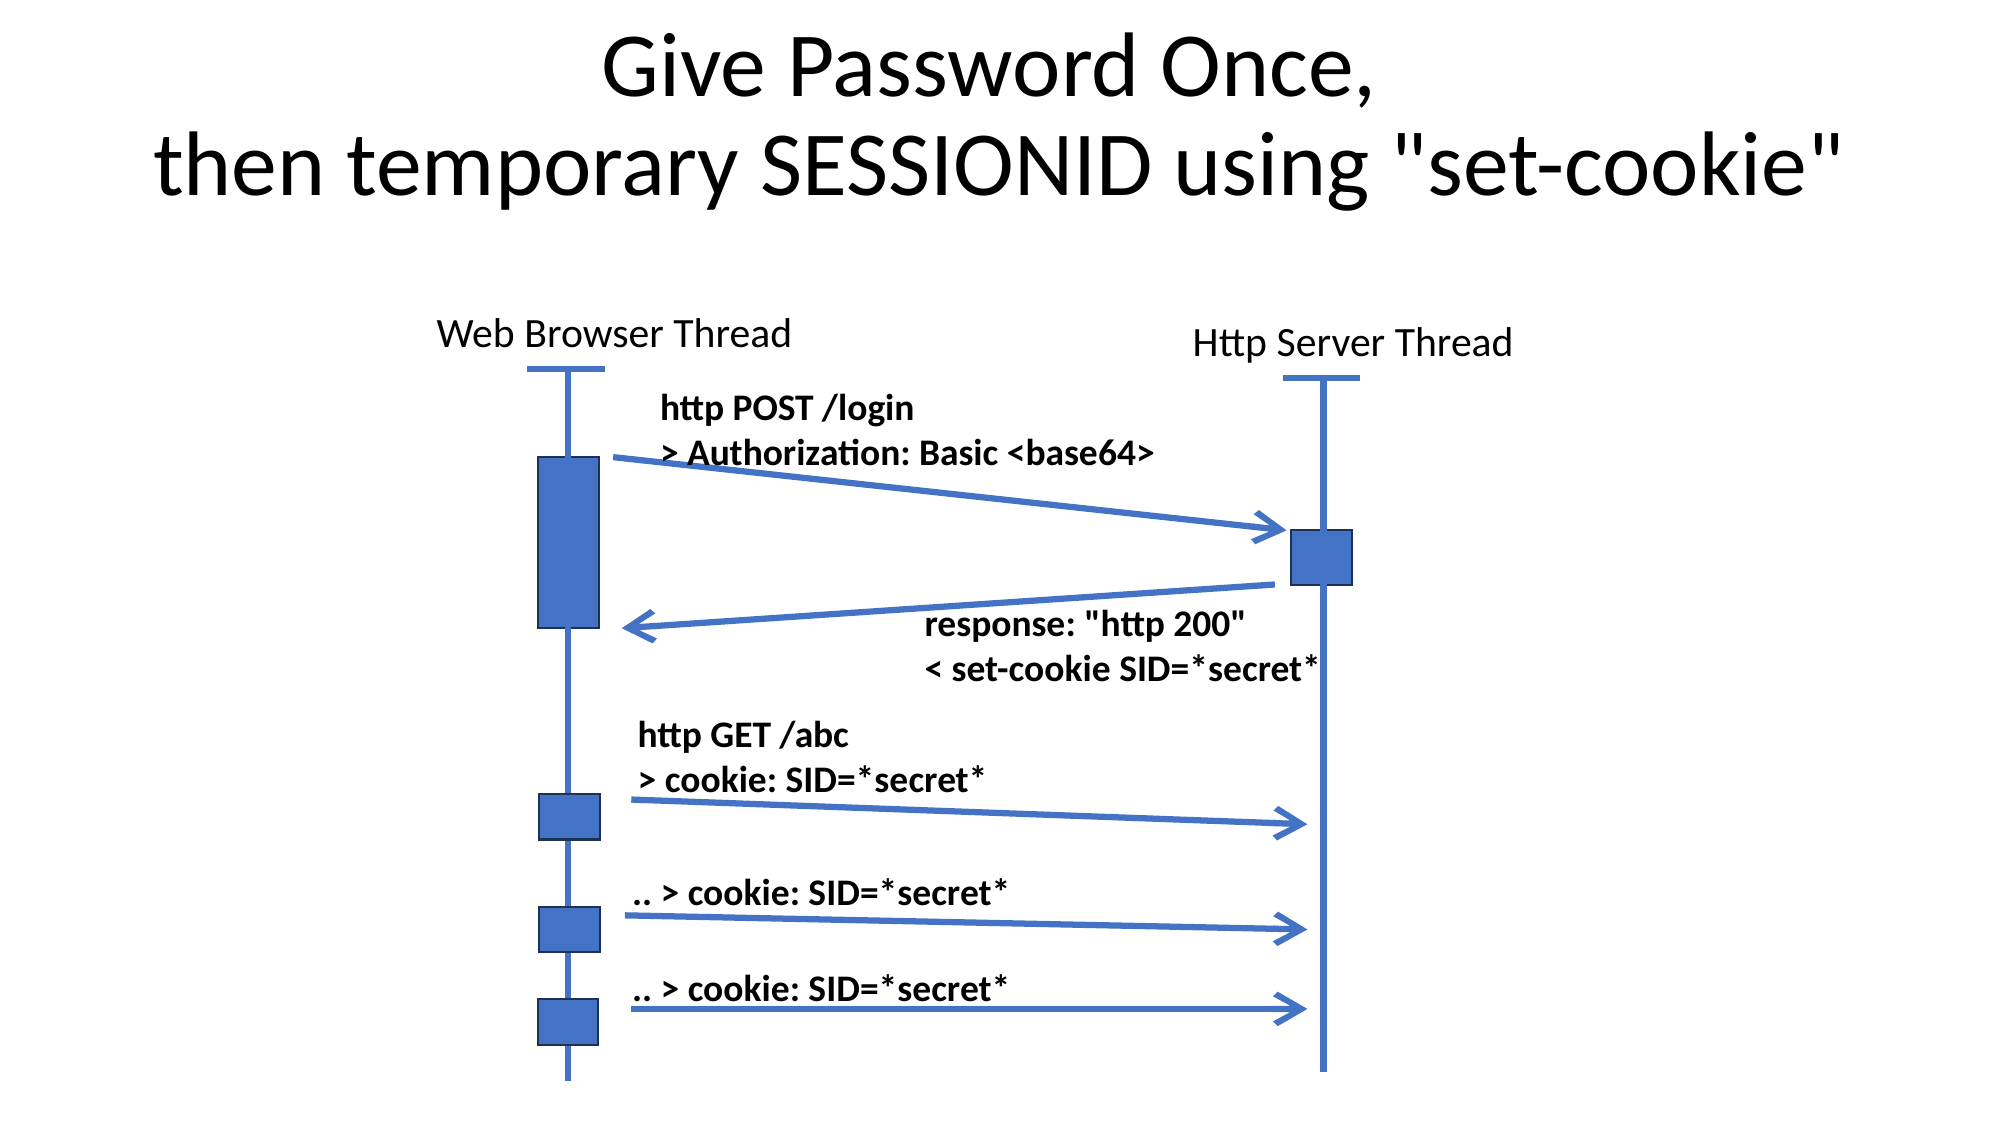

# Give Password Once, then temporary SESSIONID using "set-cookie"
Web Browser Thread
Http Server Thread
http POST /login
> Authorization: Basic <base64>

response: "http 200"
< set-cookie SID=*secret*
http GET /abc
> cookie: SID=*secret*

.. > cookie: SID=*secret*

.. > cookie: SID=*secret*